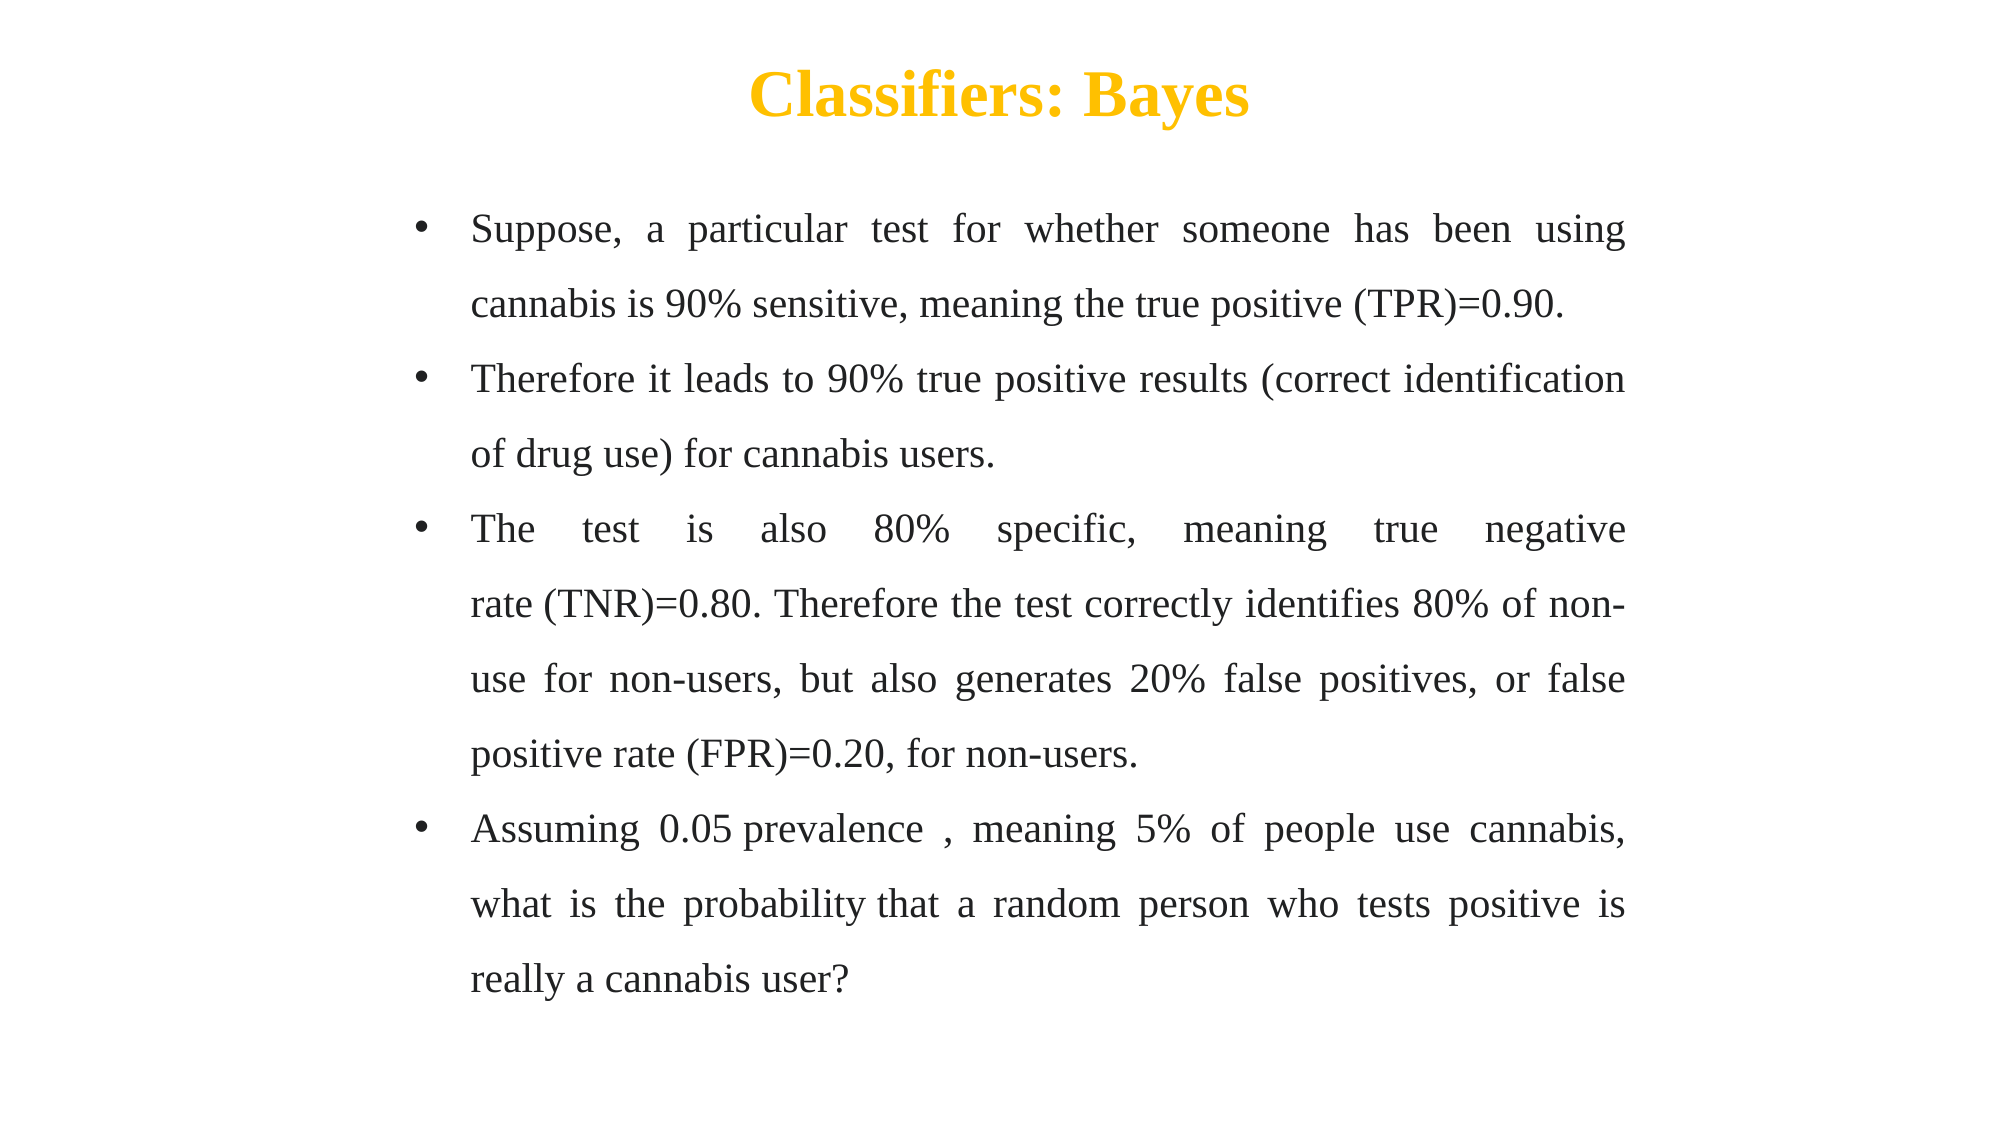

Classifiers: Bayes
Suppose, a particular test for whether someone has been using cannabis is 90% sensitive, meaning the true positive (TPR)=0.90.
Therefore it leads to 90% true positive results (correct identification of drug use) for cannabis users.
The test is also 80% specific, meaning true negative rate (TNR)=0.80. Therefore the test correctly identifies 80% of non-use for non-users, but also generates 20% false positives, or false positive rate (FPR)=0.20, for non-users.
Assuming 0.05 prevalence , meaning 5% of people use cannabis, what is the probability that a random person who tests positive is really a cannabis user?